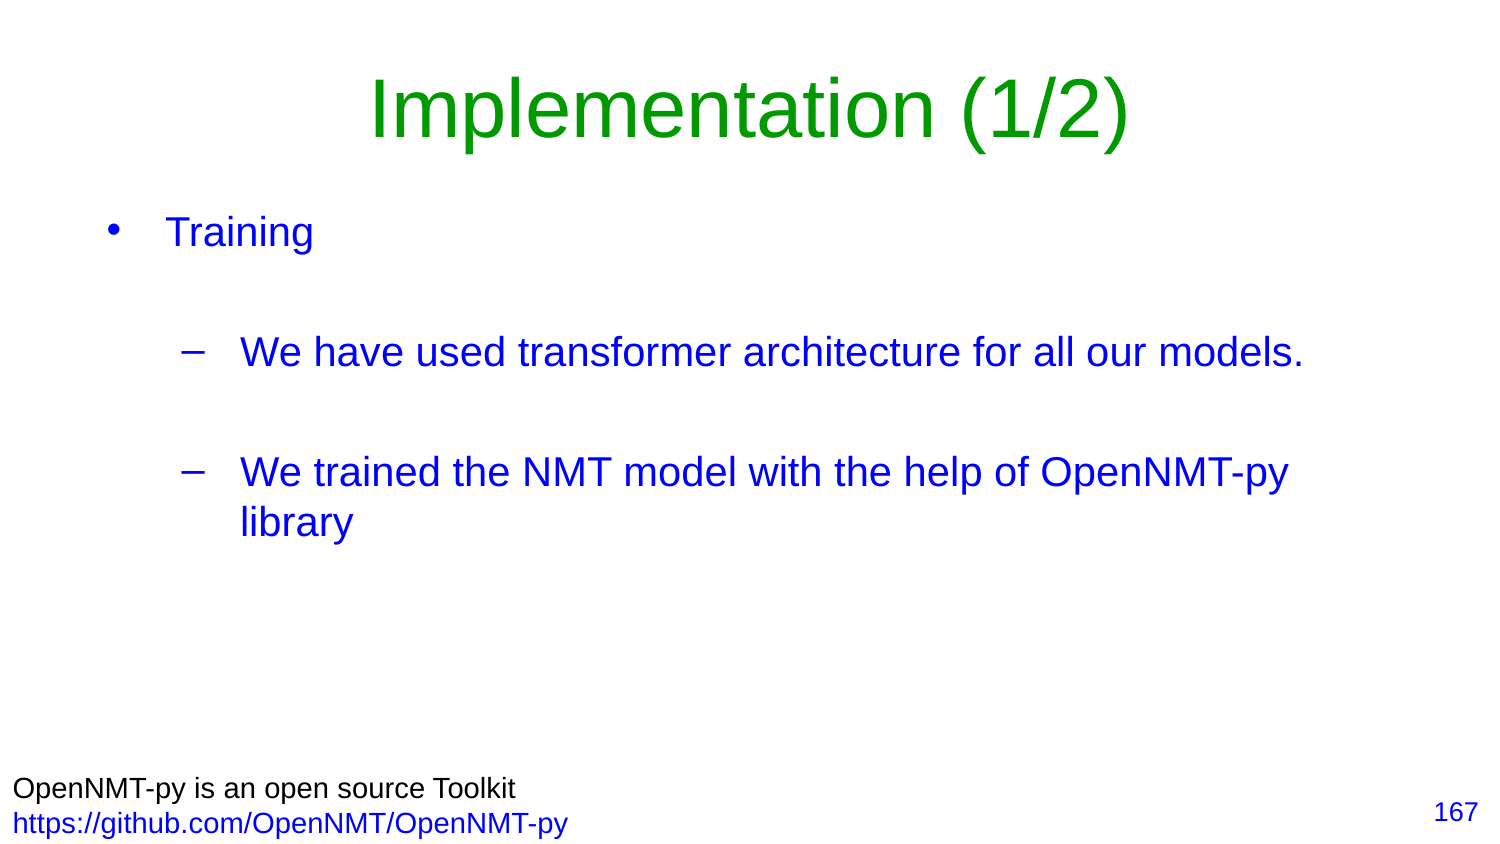

# Implementation (1/2)
Training

We have used transformer architecture for all our models.

We trained the NMT model with the help of OpenNMT-py library

OpenNMT-py is an open source Toolkit https://github.com/OpenNMT/OpenNMT-py
167